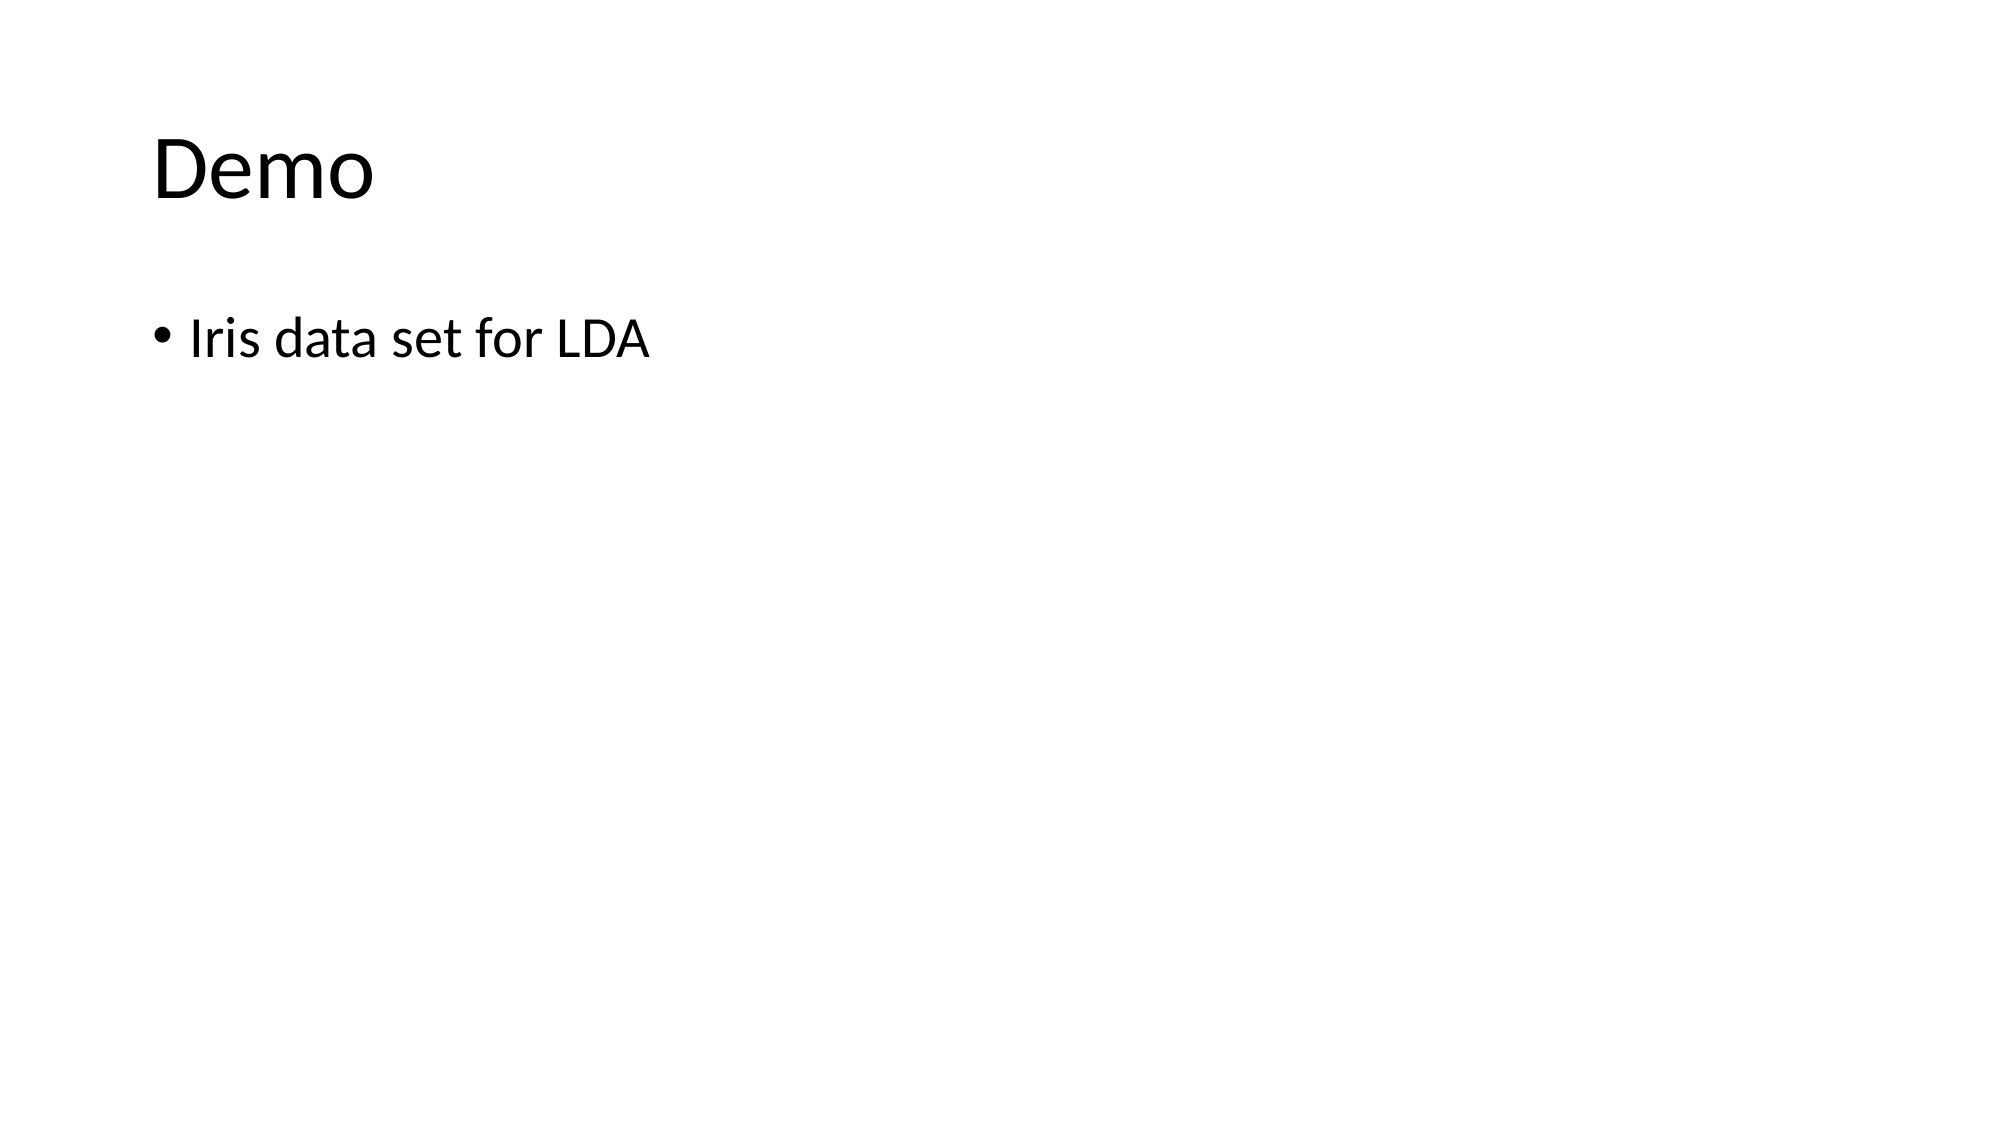

# Demo
Iris data set for LDA